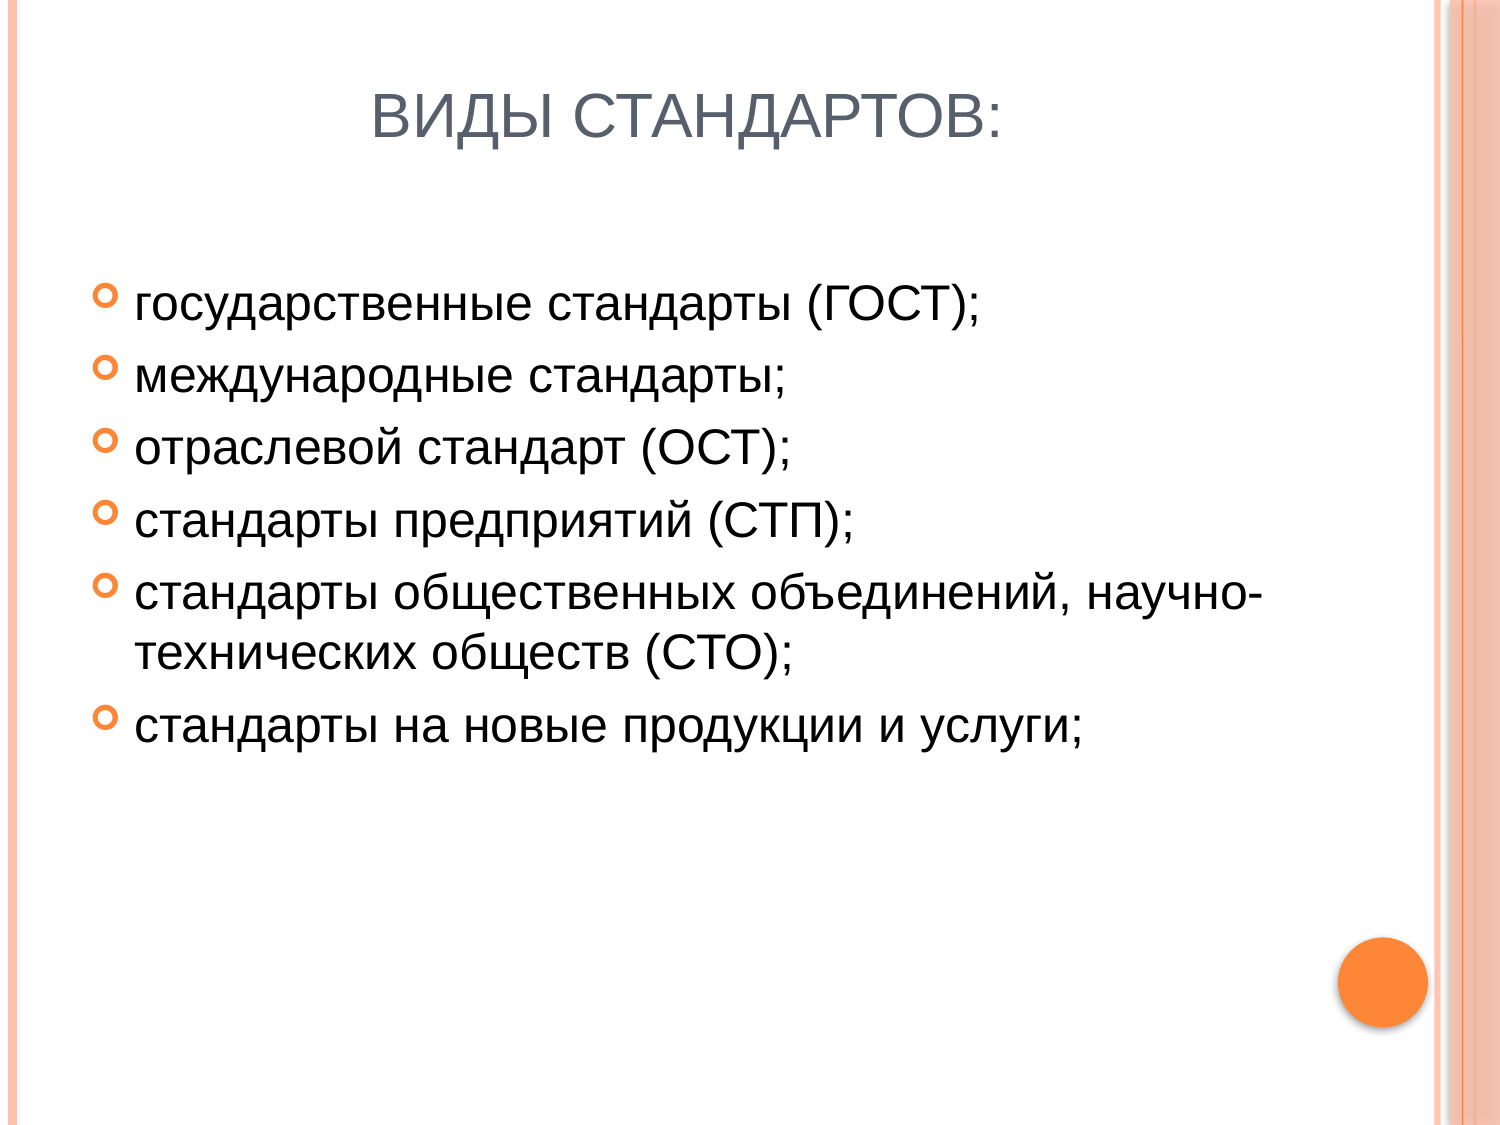

# Виды стандартов:
государственные стандарты (ГОСТ);
международные стандарты;
отраслевой стандарт (ОСТ);
стандарты предприятий (СТП);
стандарты общественных объединений, научно-технических обществ (СТО);
стандарты на новые продукции и услуги;